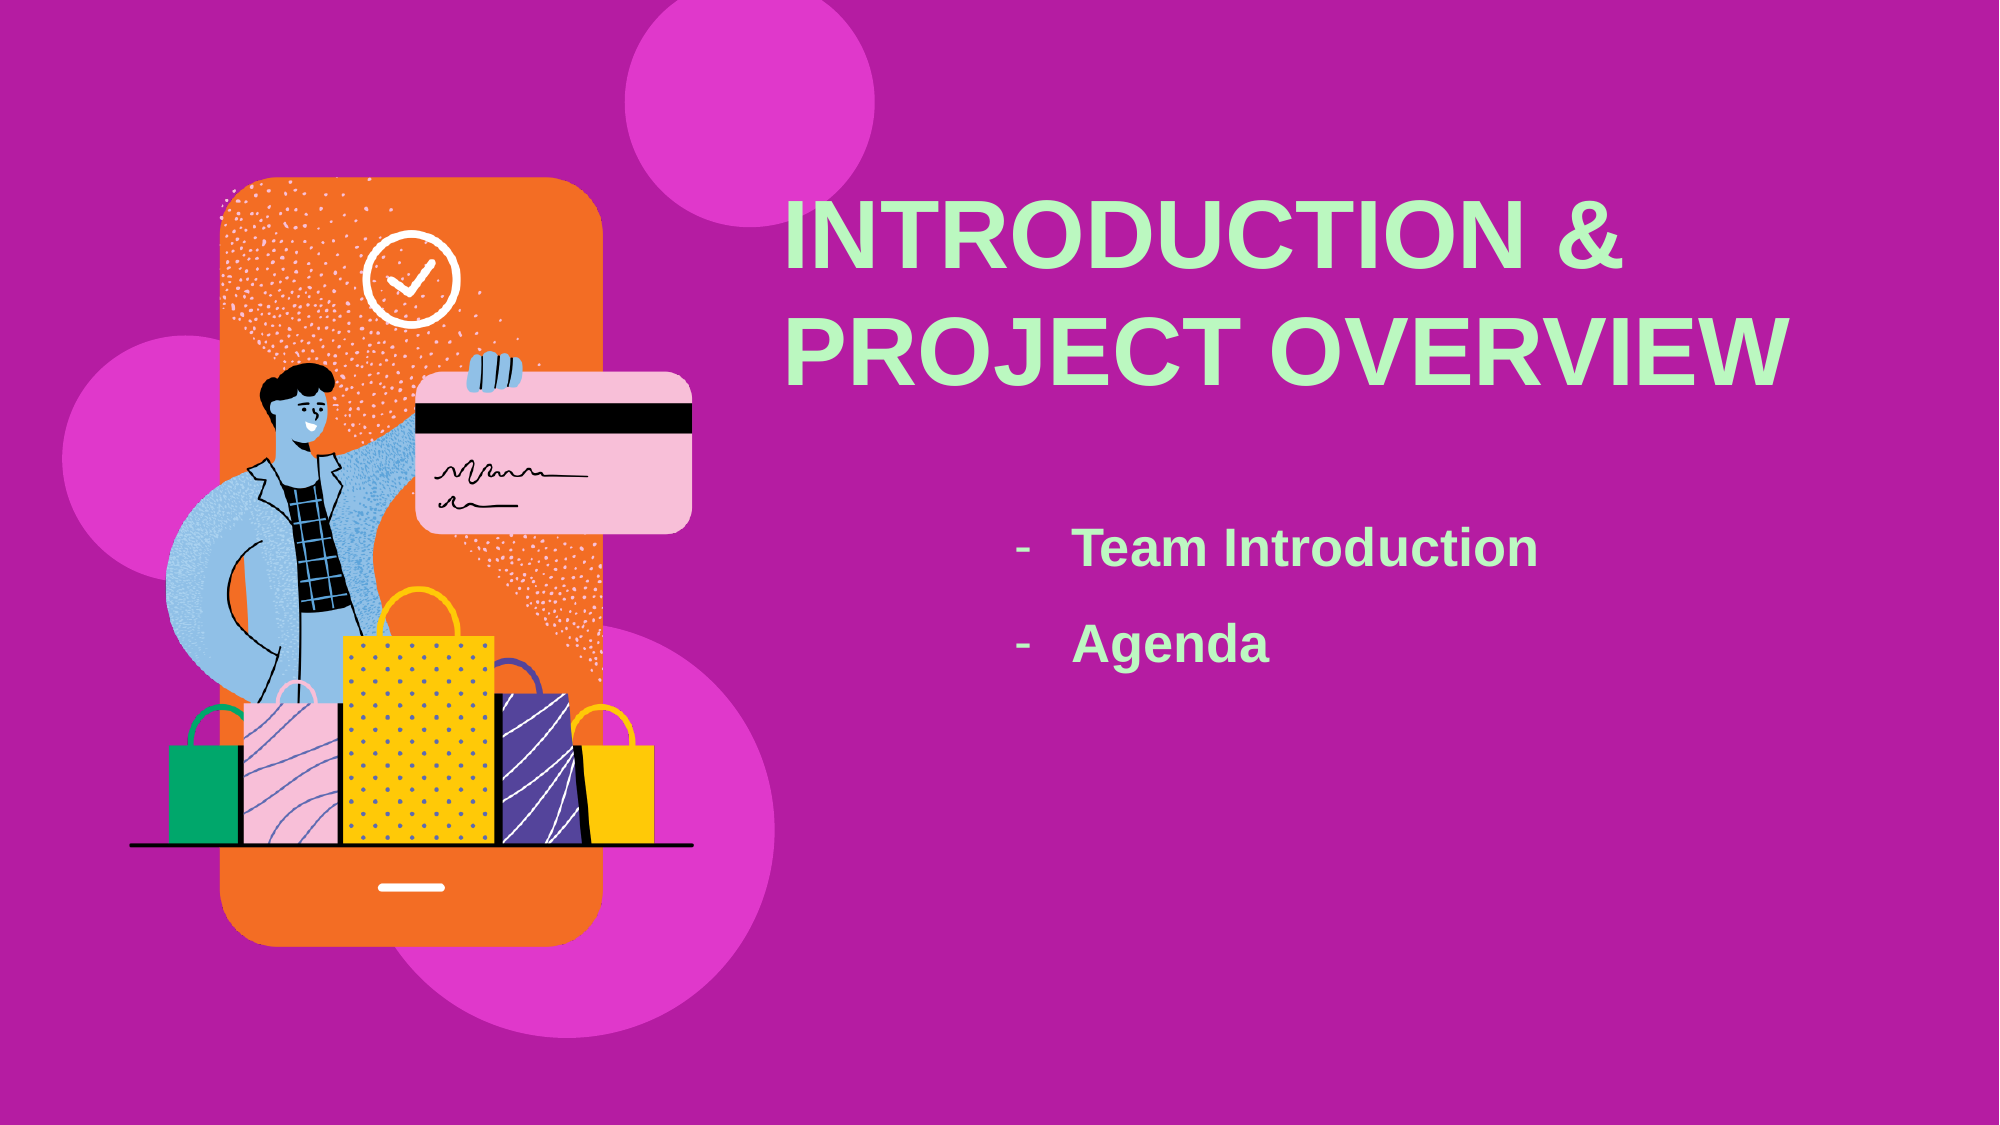

# INTRODUCTION & PROJECT OVERVIEW
Team Introduction
Agenda